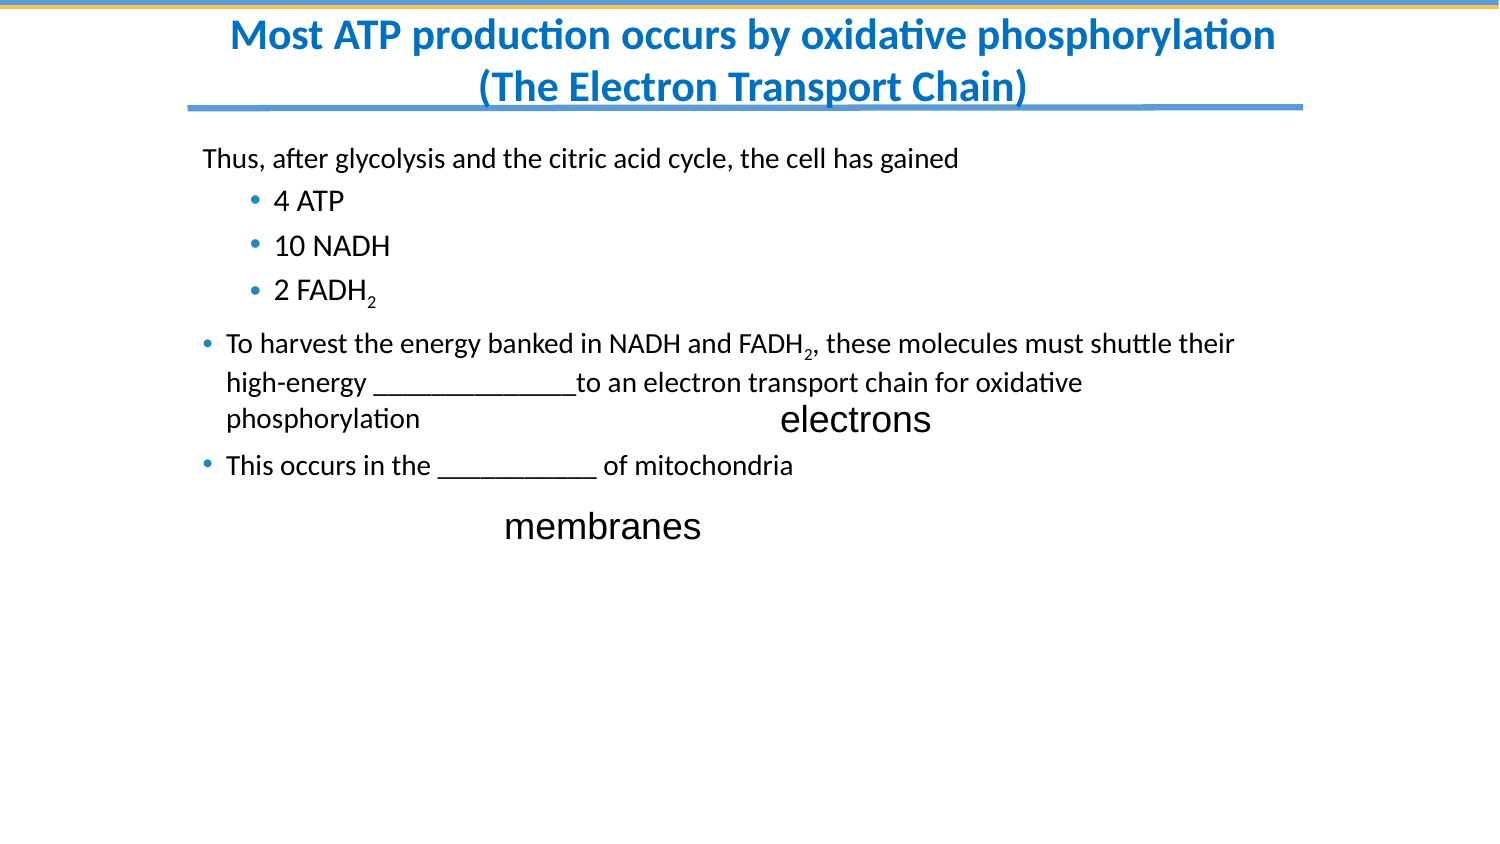

Most ATP production occurs by oxidative phosphorylation
(The Electron Transport Chain)
Thus, after glycolysis and the citric acid cycle, the cell has gained
4 ATP
10 NADH
2 FADH2
To harvest the energy banked in NADH and FADH2, these molecules must shuttle their high-energy ______________to an electron transport chain for oxidative phosphorylation
This occurs in the ___________ of mitochondria

electrons
membranes